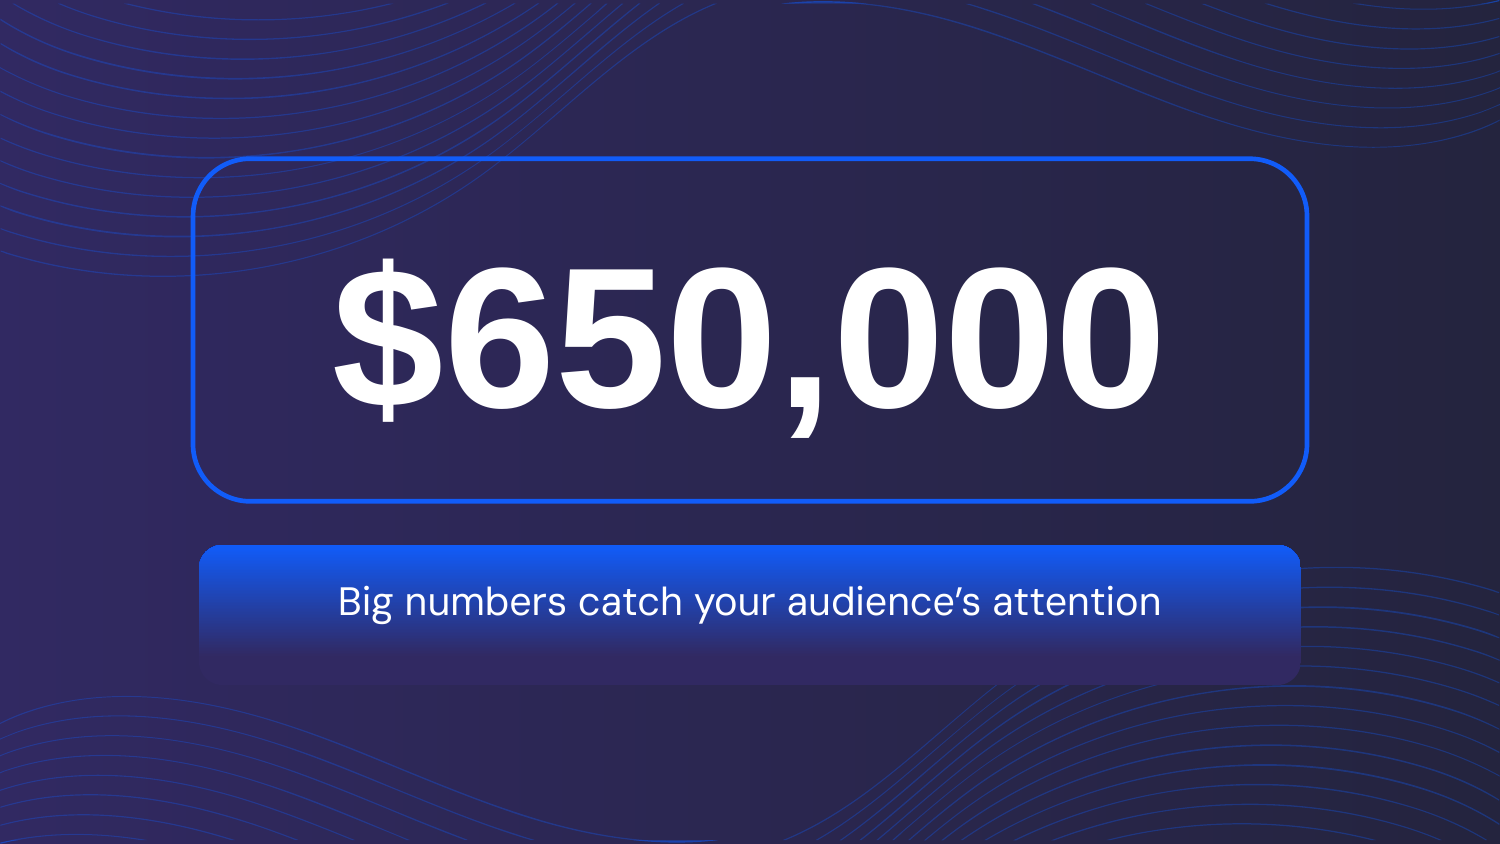

# $650,000
Big numbers catch your audience’s attention